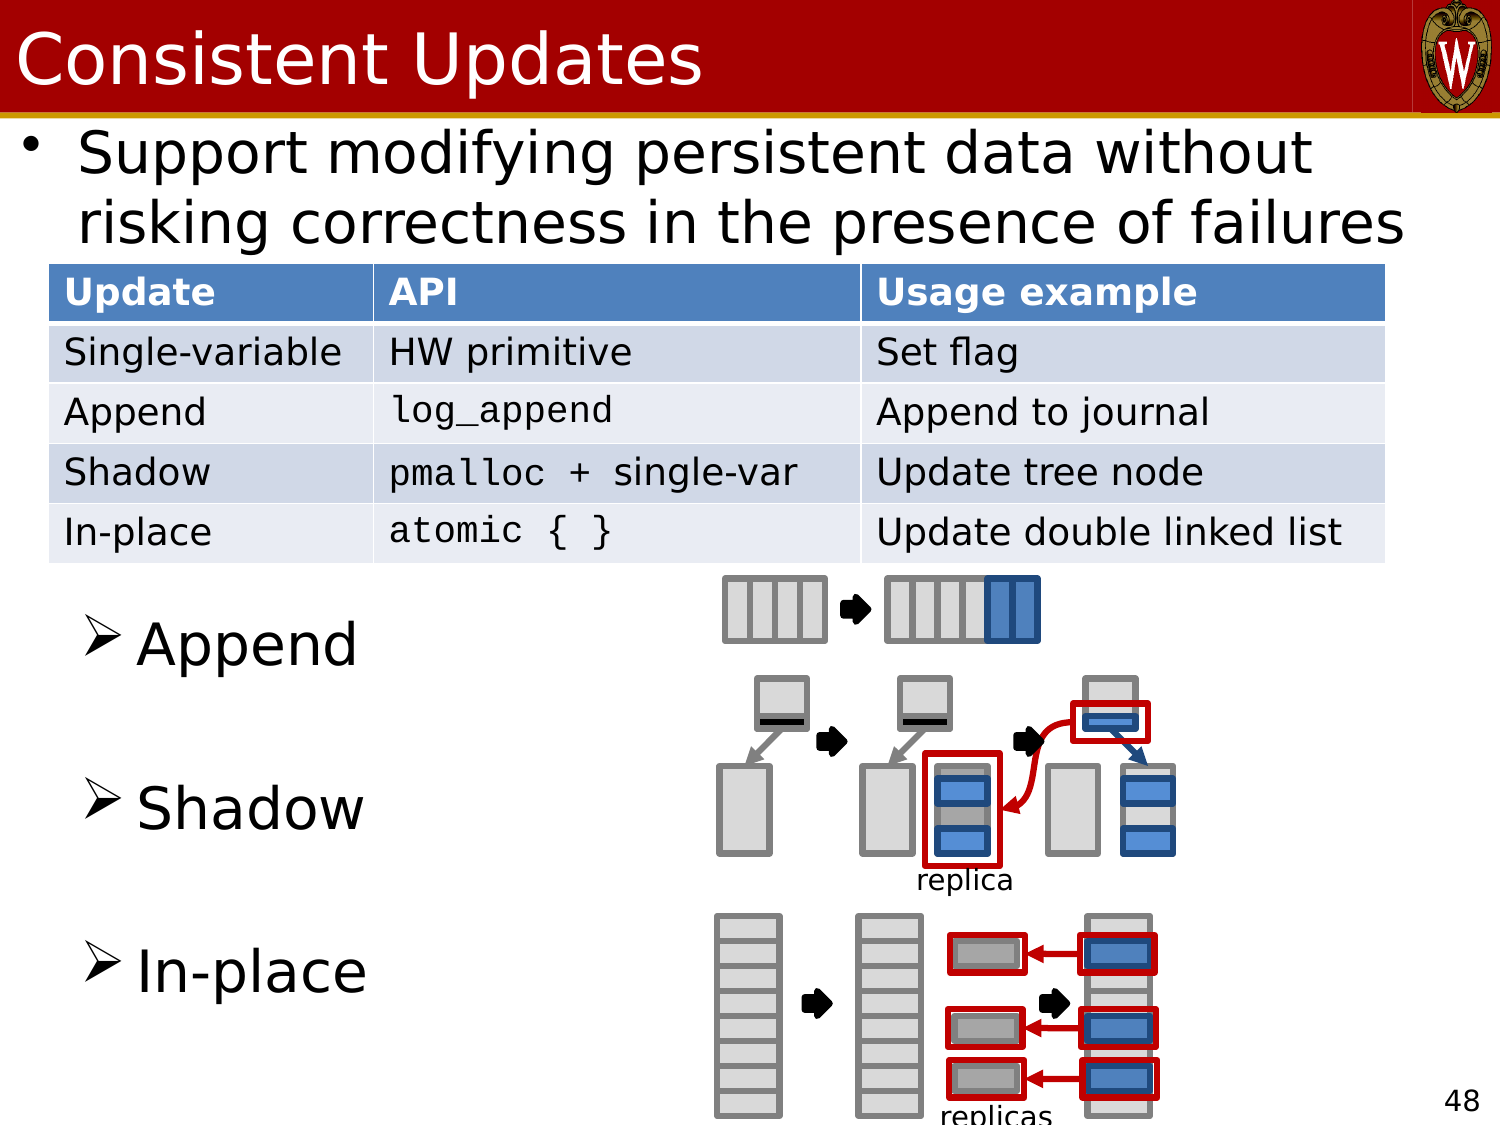

# Consistent Updates
Support modifying persistent data without risking correctness in the presence of failures
| Update | API | Usage example |
| --- | --- | --- |
| Single-variable | HW primitive | Set flag |
| Append | log\_append | Append to journal |
| Shadow | pmalloc + single-var | Update tree node |
| In-place | atomic { } | Update double linked list |

Append

Shadow

In-place

replica

48
replicas